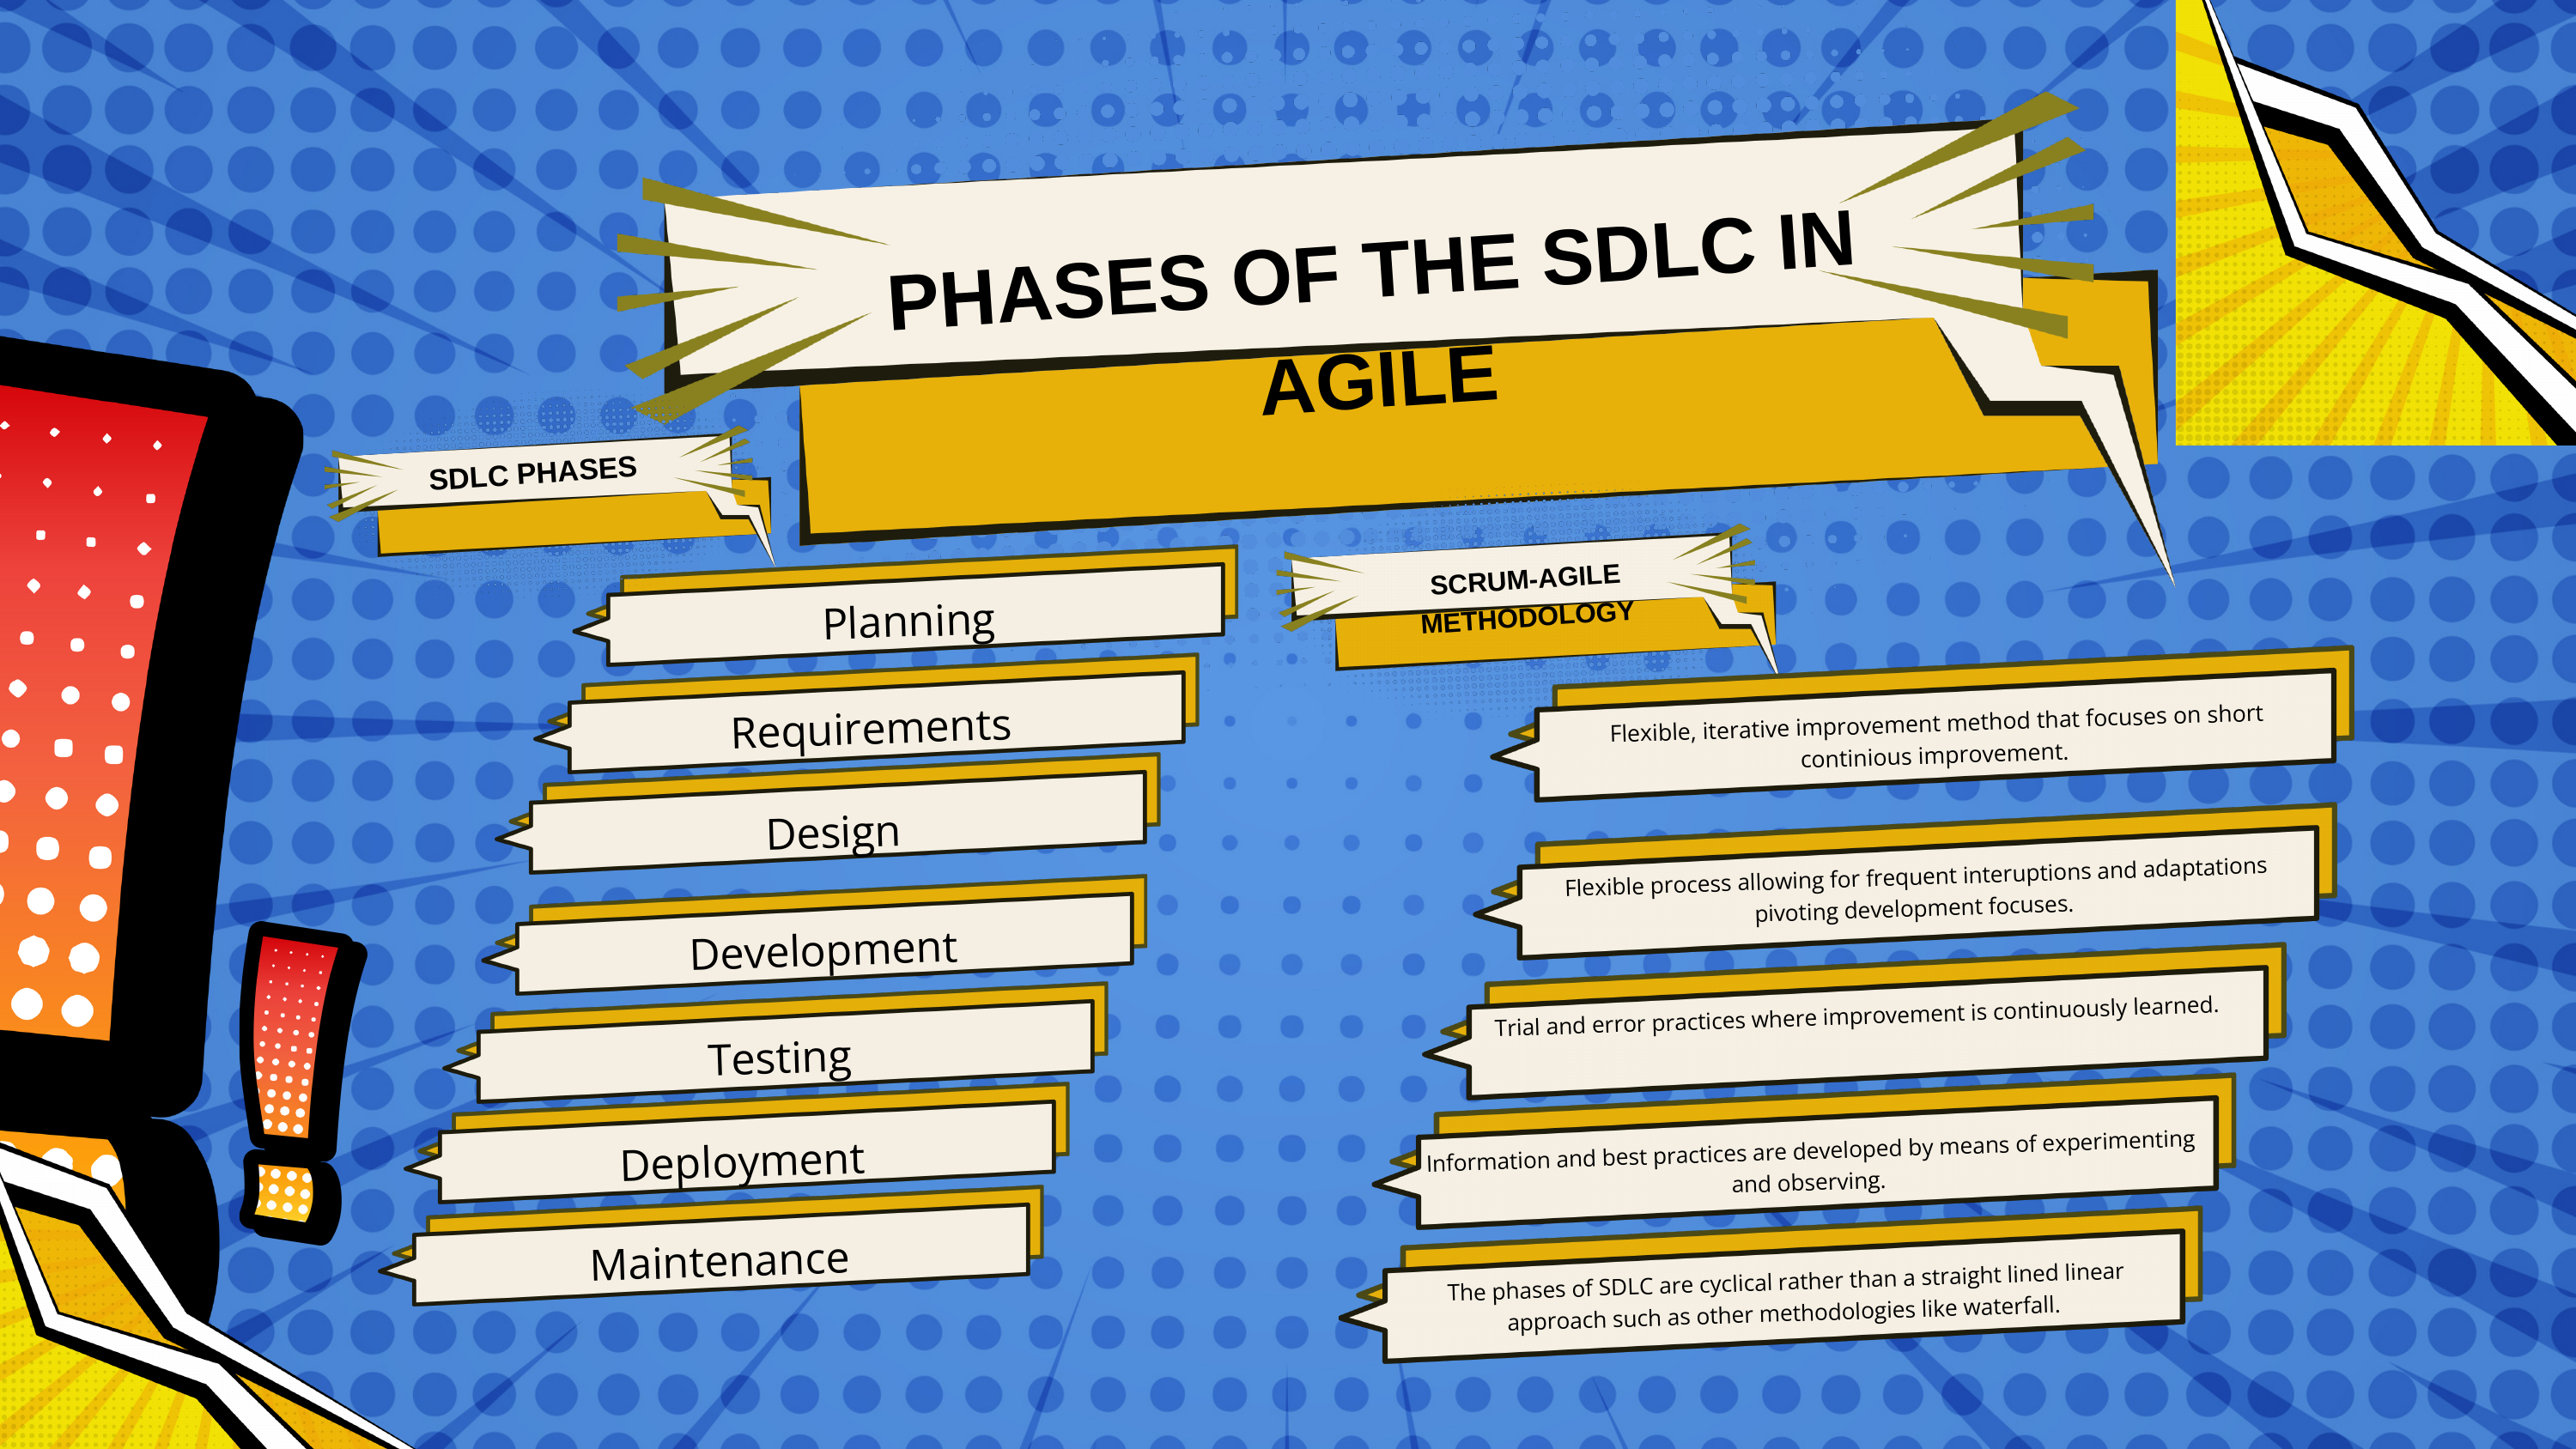

PHASES OF THE SDLC IN AGILE
PHASES OF THE SDLC IN AGILE

SDLC PHASES

SCRUM-AGILE METHODOLOGY
Planning

Requirements
Flexible, iterative improvement method that focuses on short continious improvement.

Design

Flexible process allowing for frequent interuptions and adaptations pivoting development focuses.

Development

Trial and error practices where improvement is continuously learned.

Testing

Deployment
Information and best practices are developed by means of experimenting and observing.

Maintenance
The phases of SDLC are cyclical rather than a straight lined linear approach such as other methodologies like waterfall.